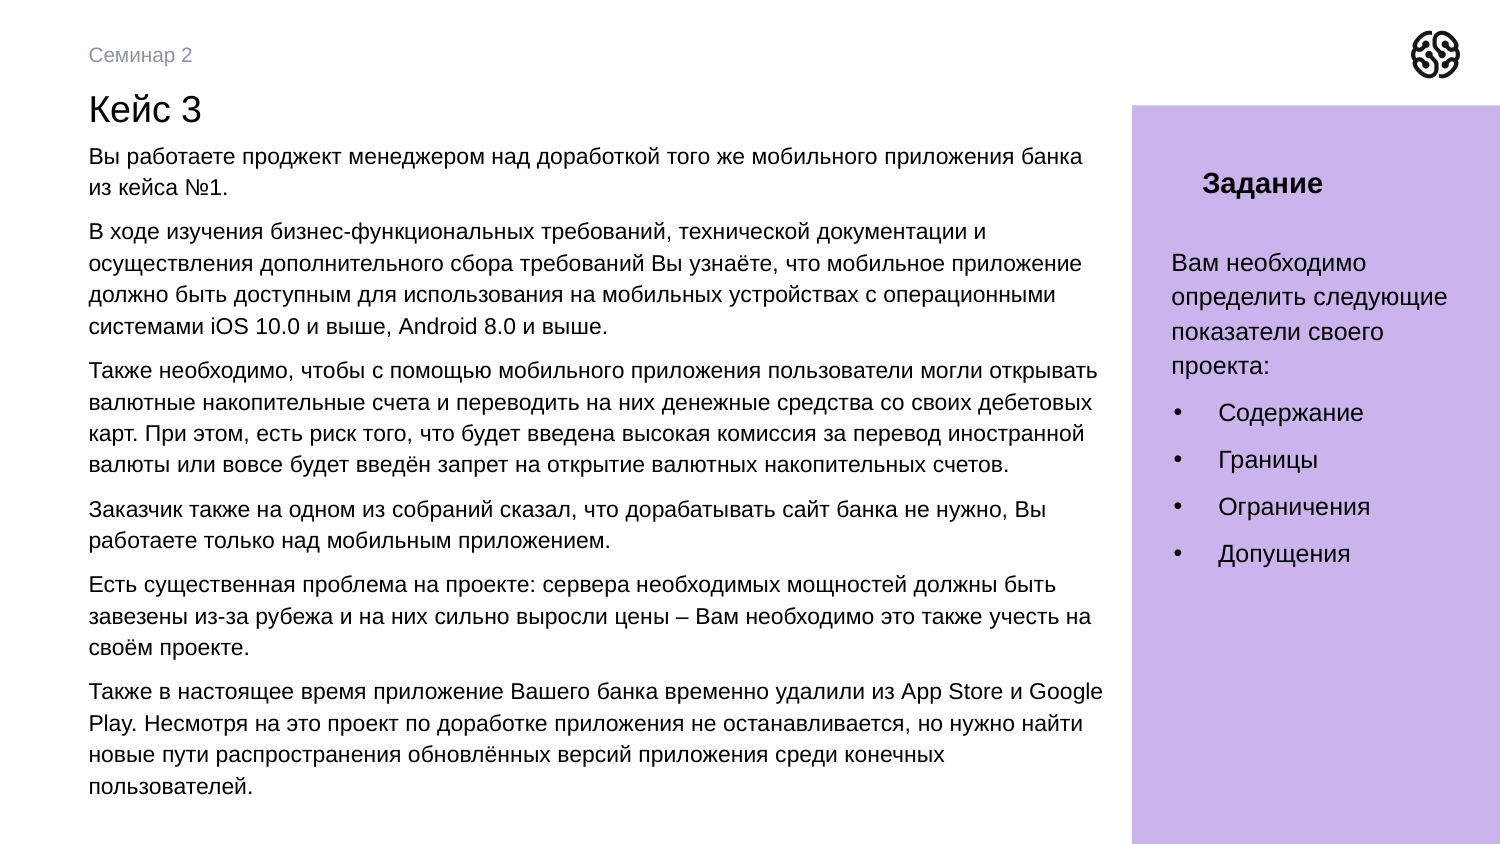

Семинар 2
# Кейс 3

Вы работаете проджект менеджером над доработкой того же мобильного приложения банка из кейса №1.
В ходе изучения бизнес-функциональных требований, технической документации и осуществления дополнительного сбора требований Вы узнаёте, что мобильное приложение должно быть доступным для использования на мобильных устройствах с операционными системами iOS 10.0 и выше, Android 8.0 и выше.
Также необходимо, чтобы с помощью мобильного приложения пользователи могли открывать валютные накопительные счета и переводить на них денежные средства со своих дебетовых карт. При этом, есть риск того, что будет введена высокая комиссия за перевод иностранной валюты или вовсе будет введён запрет на открытие валютных накопительных счетов.
Заказчик также на одном из собраний сказал, что дорабатывать сайт банка не нужно, Вы работаете только над мобильным приложением.
Есть существенная проблема на проекте: сервера необходимых мощностей должны быть завезены из-за рубежа и на них сильно выросли цены – Вам необходимо это также учесть на своём проекте.
Также в настоящее время приложение Вашего банка временно удалили из App Store и Google Play. Несмотря на это проект по доработке приложения не останавливается, но нужно найти новые пути распространения обновлённых версий приложения среди конечных пользователей.

Задание
Вам необходимо определить следующие показатели своего проекта:
Содержание
Границы
Ограничения
Допущения